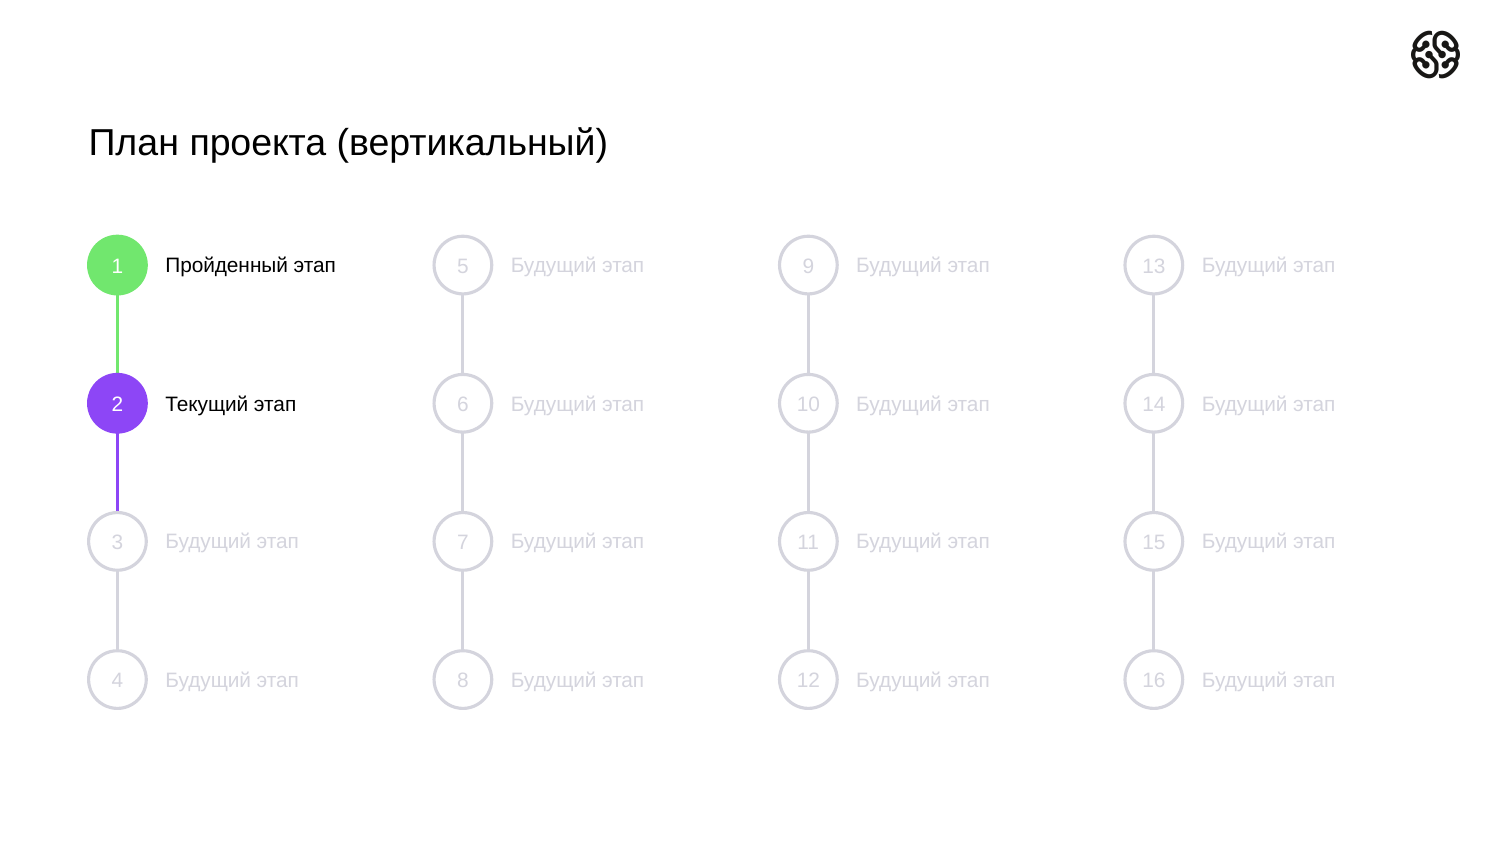

# План проекта (вертикальный)
Пройденный этап
Будущий этап

Будущий этап

Будущий этап

1
5
9
13
2
6
10
14
Текущий этап
Будущий этап

Будущий этап

Будущий этап

Будущий этап
Будущий этап

Будущий этап

Будущий этап

3
7
11
15
4
8
12
16
Будущий этап

Будущий этап

Будущий этап

Будущий этап